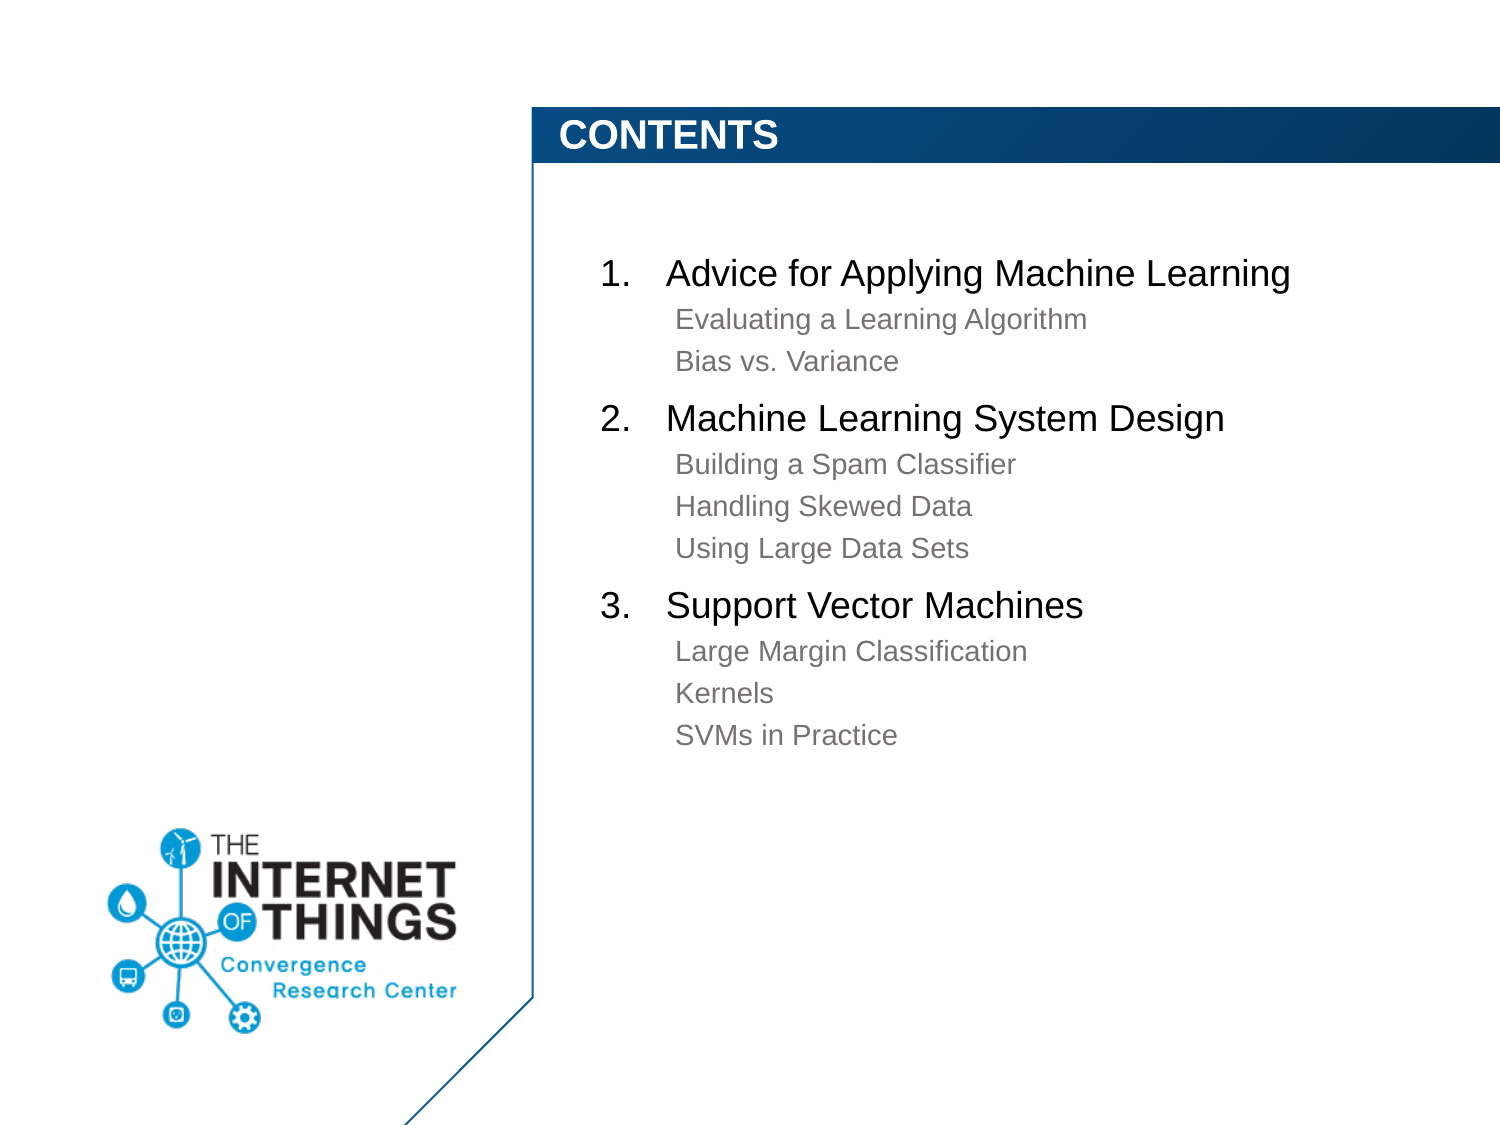

Advice for Applying Machine Learning
Evaluating a Learning Algorithm
Bias vs. Variance
Machine Learning System Design
Building a Spam Classifier
Handling Skewed Data
Using Large Data Sets
Support Vector Machines
Large Margin Classification
Kernels
SVMs in Practice